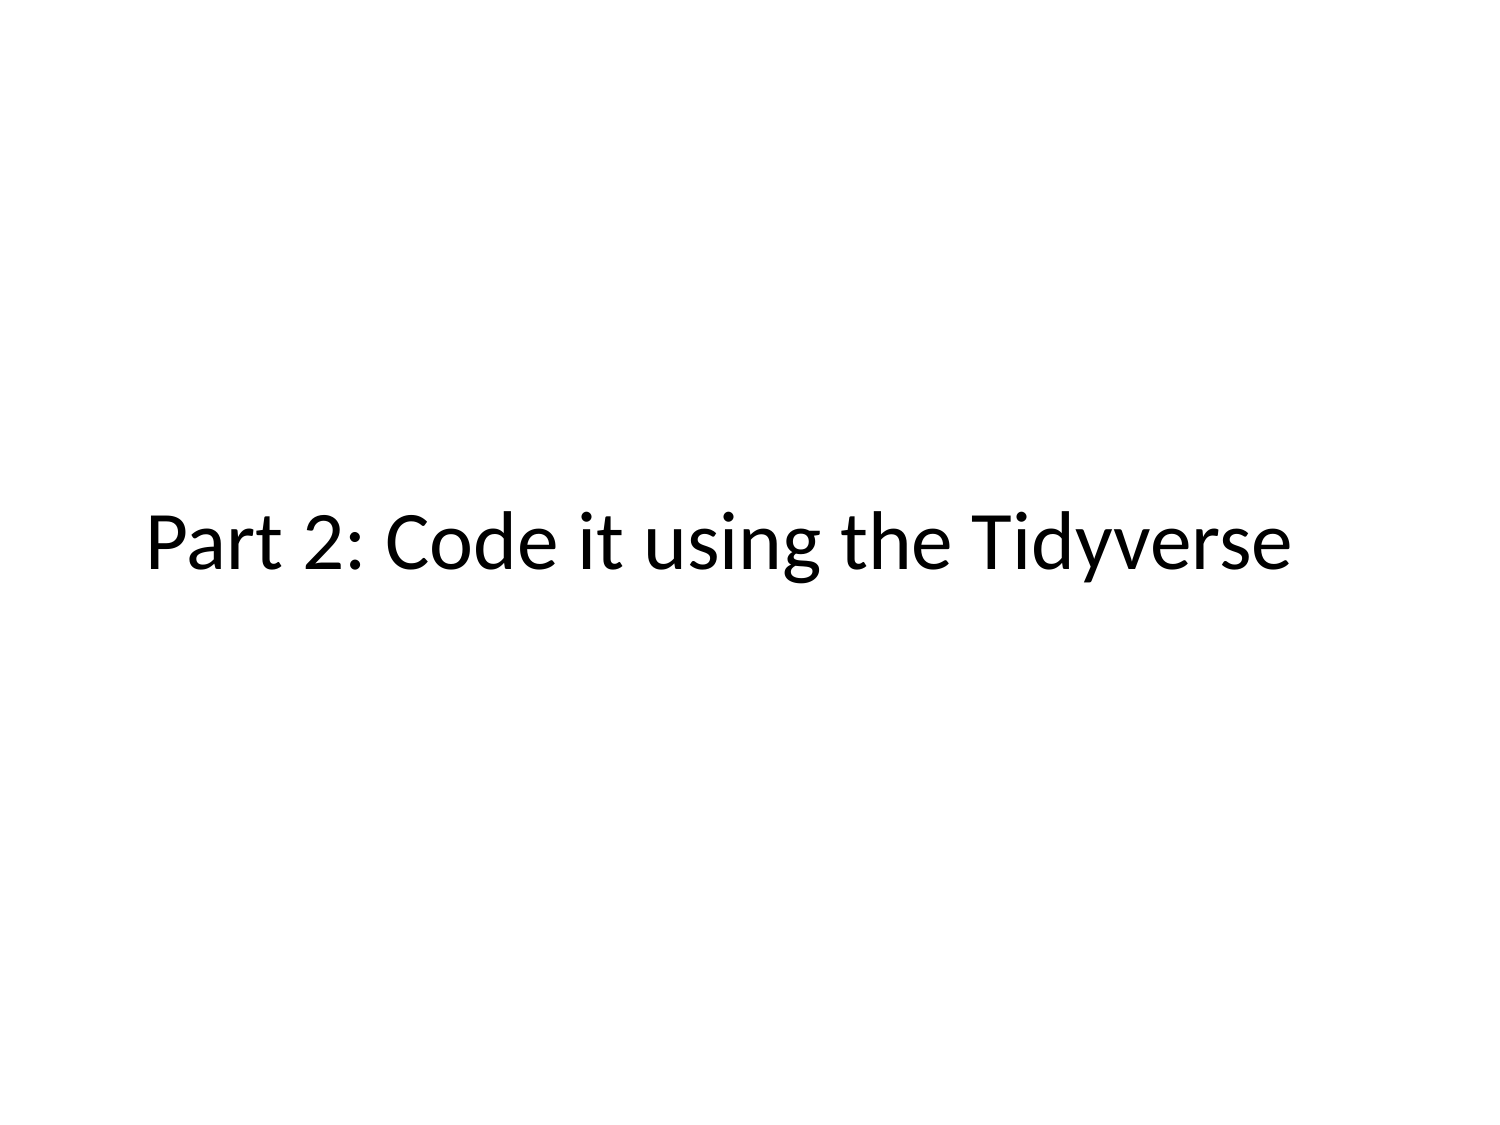

Part 2: Code it using the Tidyverse